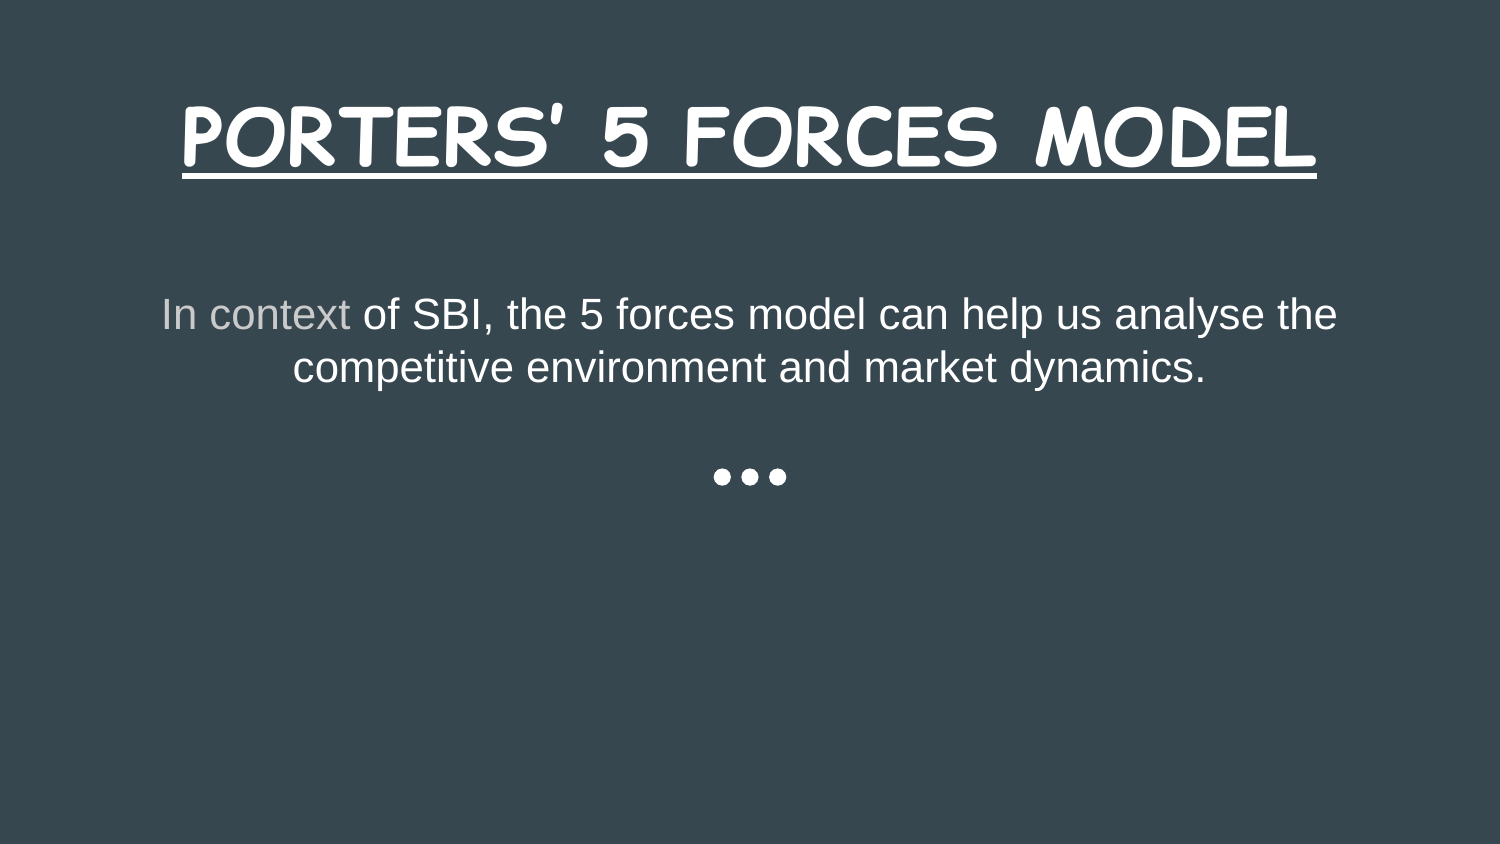

# PORTERS’ 5 FORCES MODEL
In context of SBI, the 5 forces model can help us analyse the competitive environment and market dynamics.